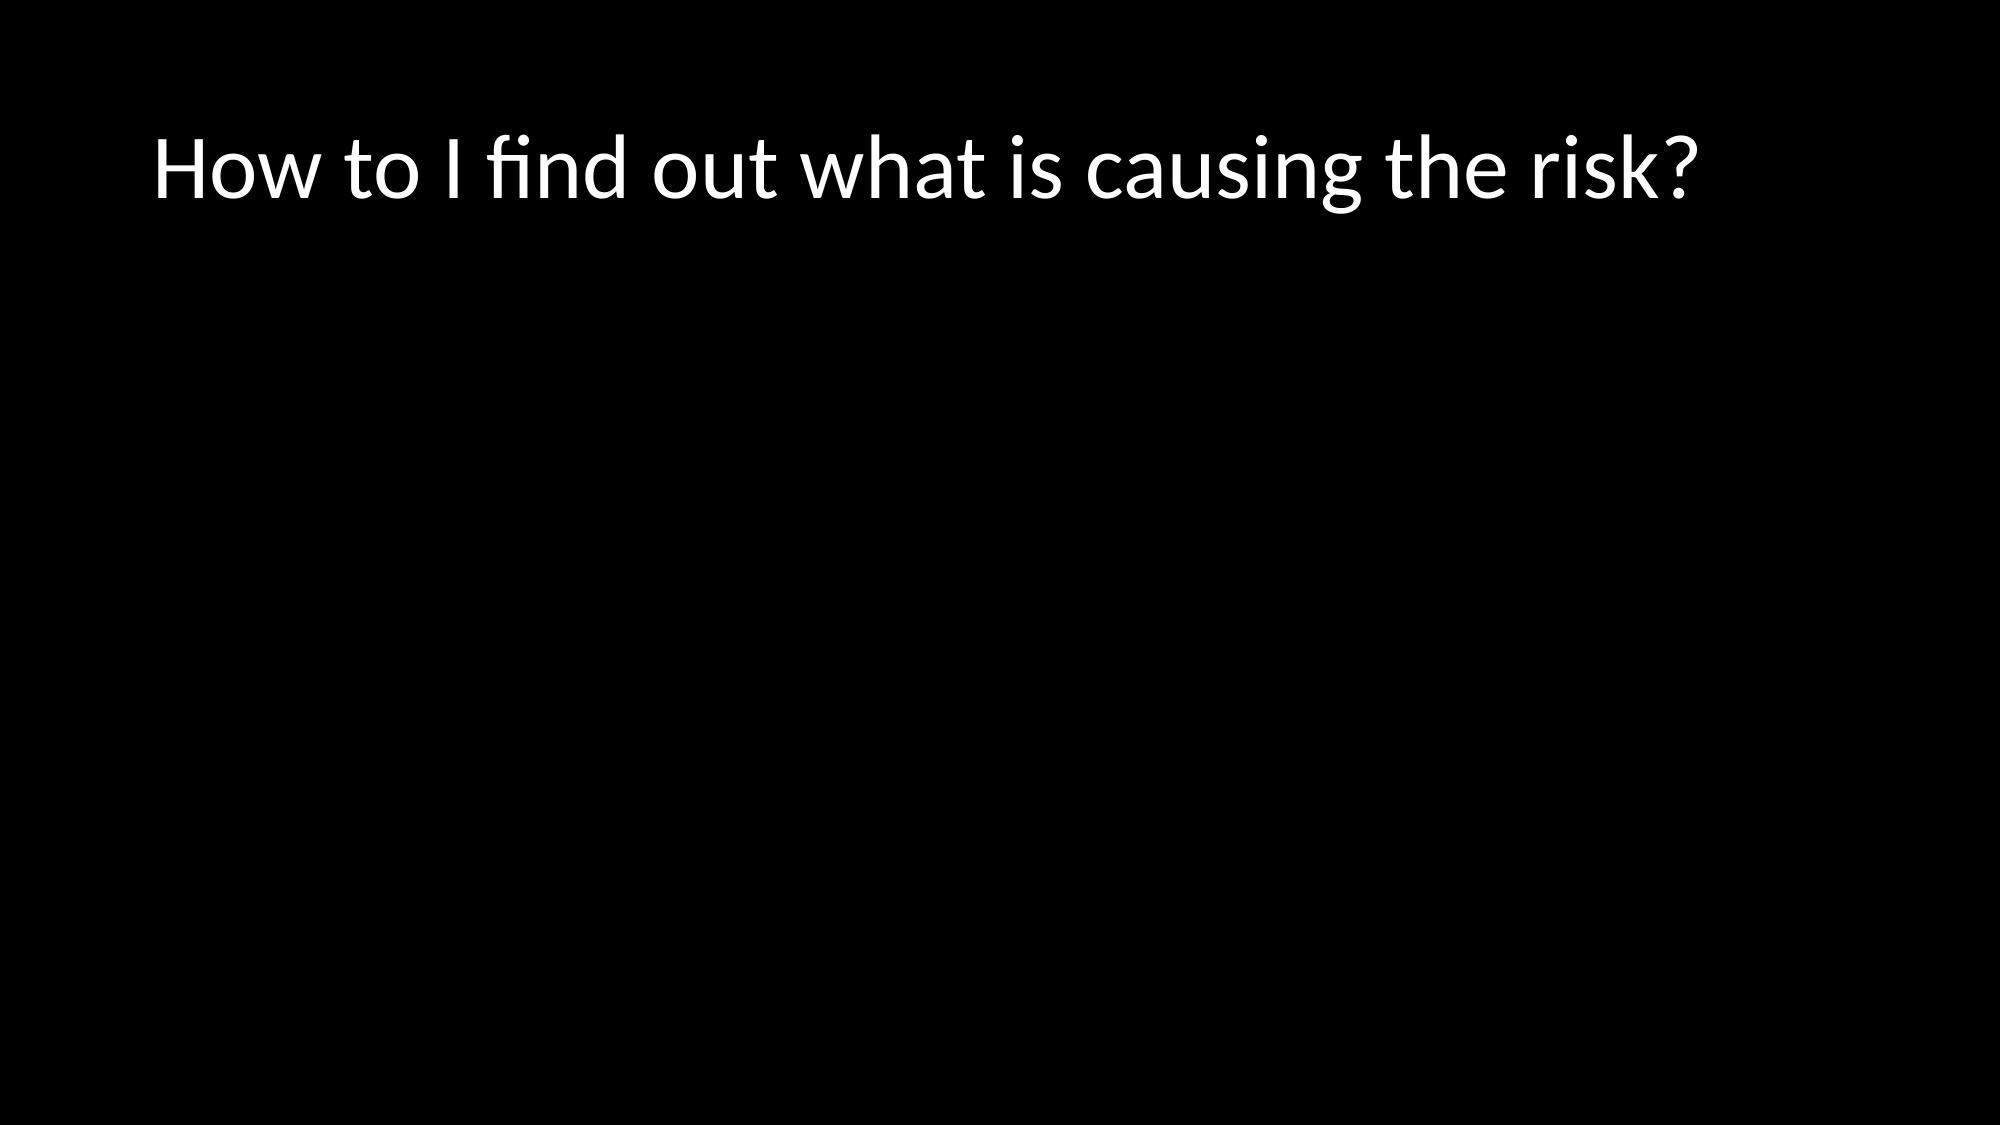

# How to I find out what is causing the risk?